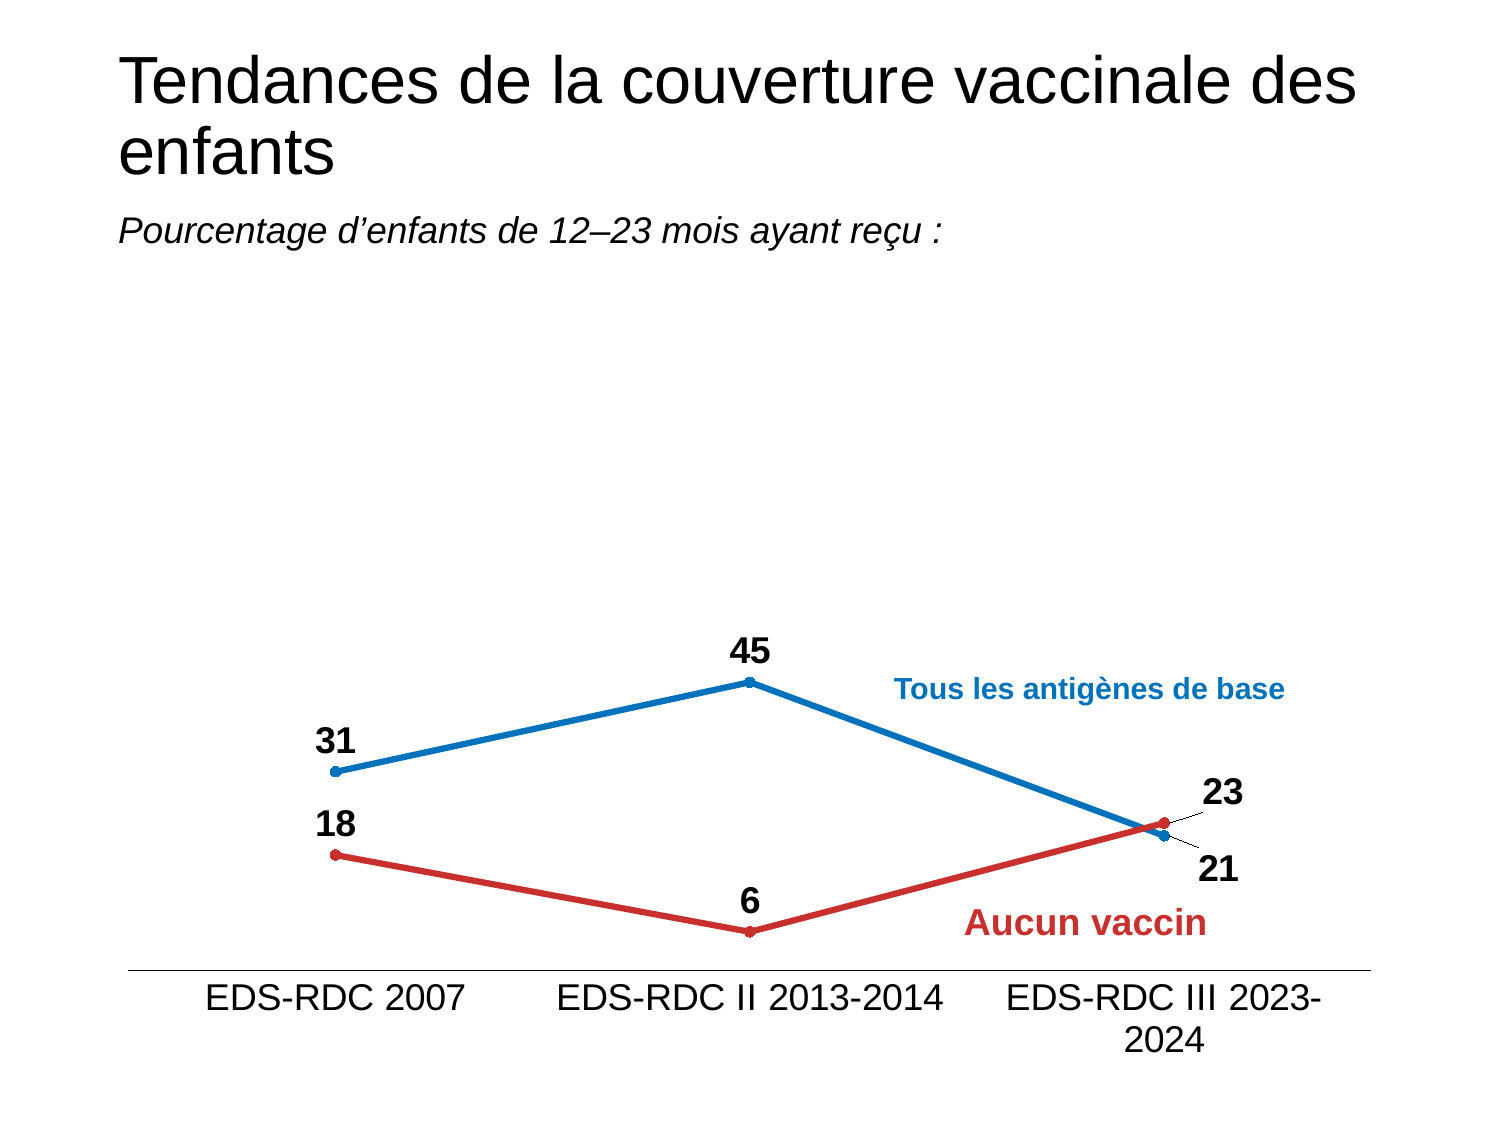

# Tendances de la couverture vaccinale des enfants
Pourcentage d’enfants de 12–23 mois ayant reçu :

### Chart

| Category | All basic antigens | No vaccinations |
|---|---|---|
| EDS-RDC 2007 | 31.0 | 18.0 |
| EDS-RDC II 2013-2014 | 45.0 | 6.0 |
| EDS-RDC III 2023-2024 | 21.0 | 23.0 |
Tous les antigènes de base
Aucun vaccin